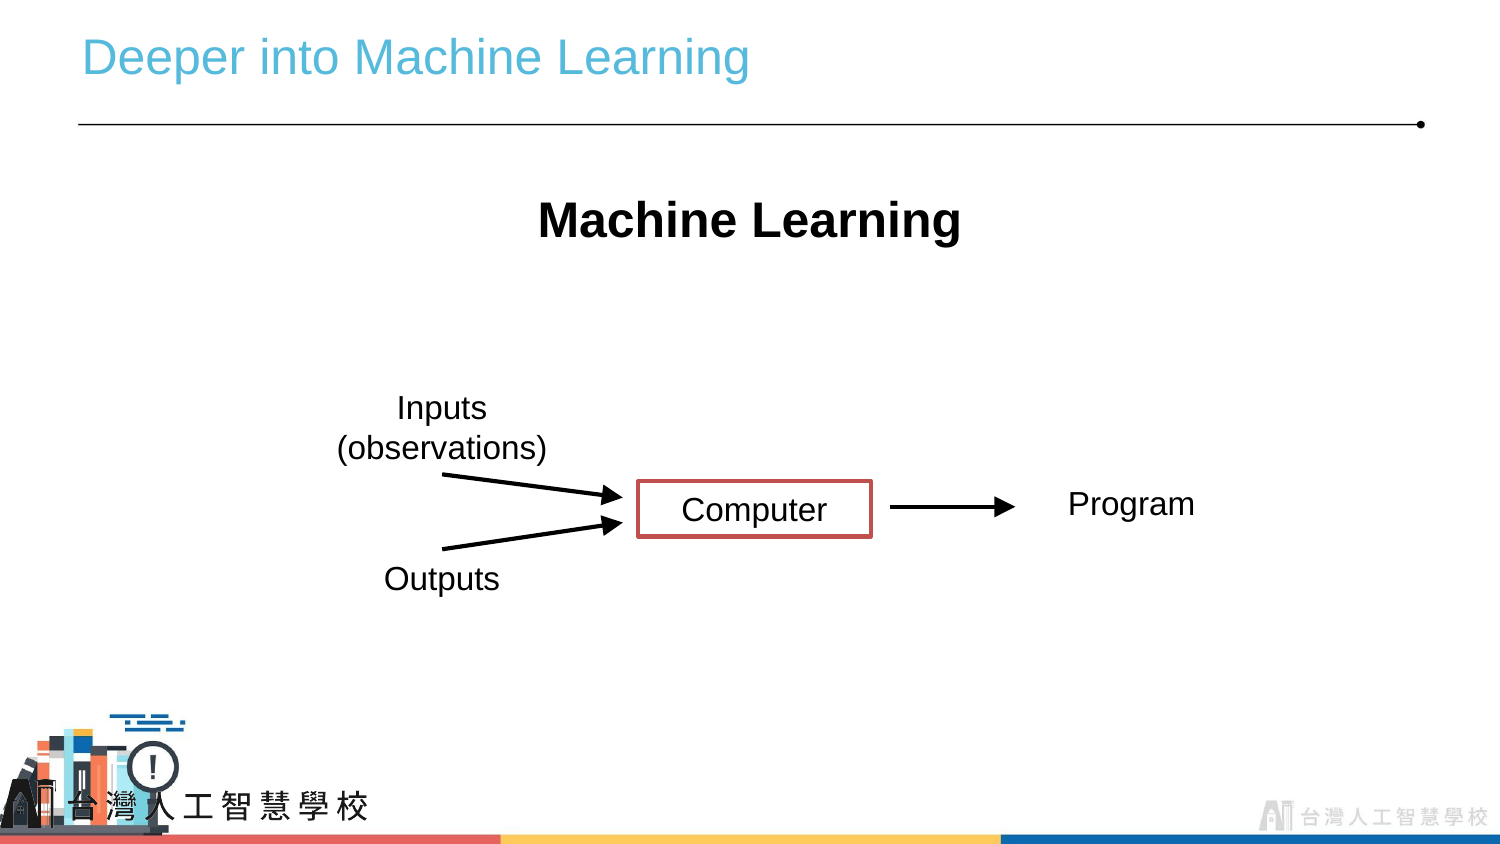

# Deeper into Machine Learning
Machine Learning
Inputs (observations)
Program
Computer
Outputs